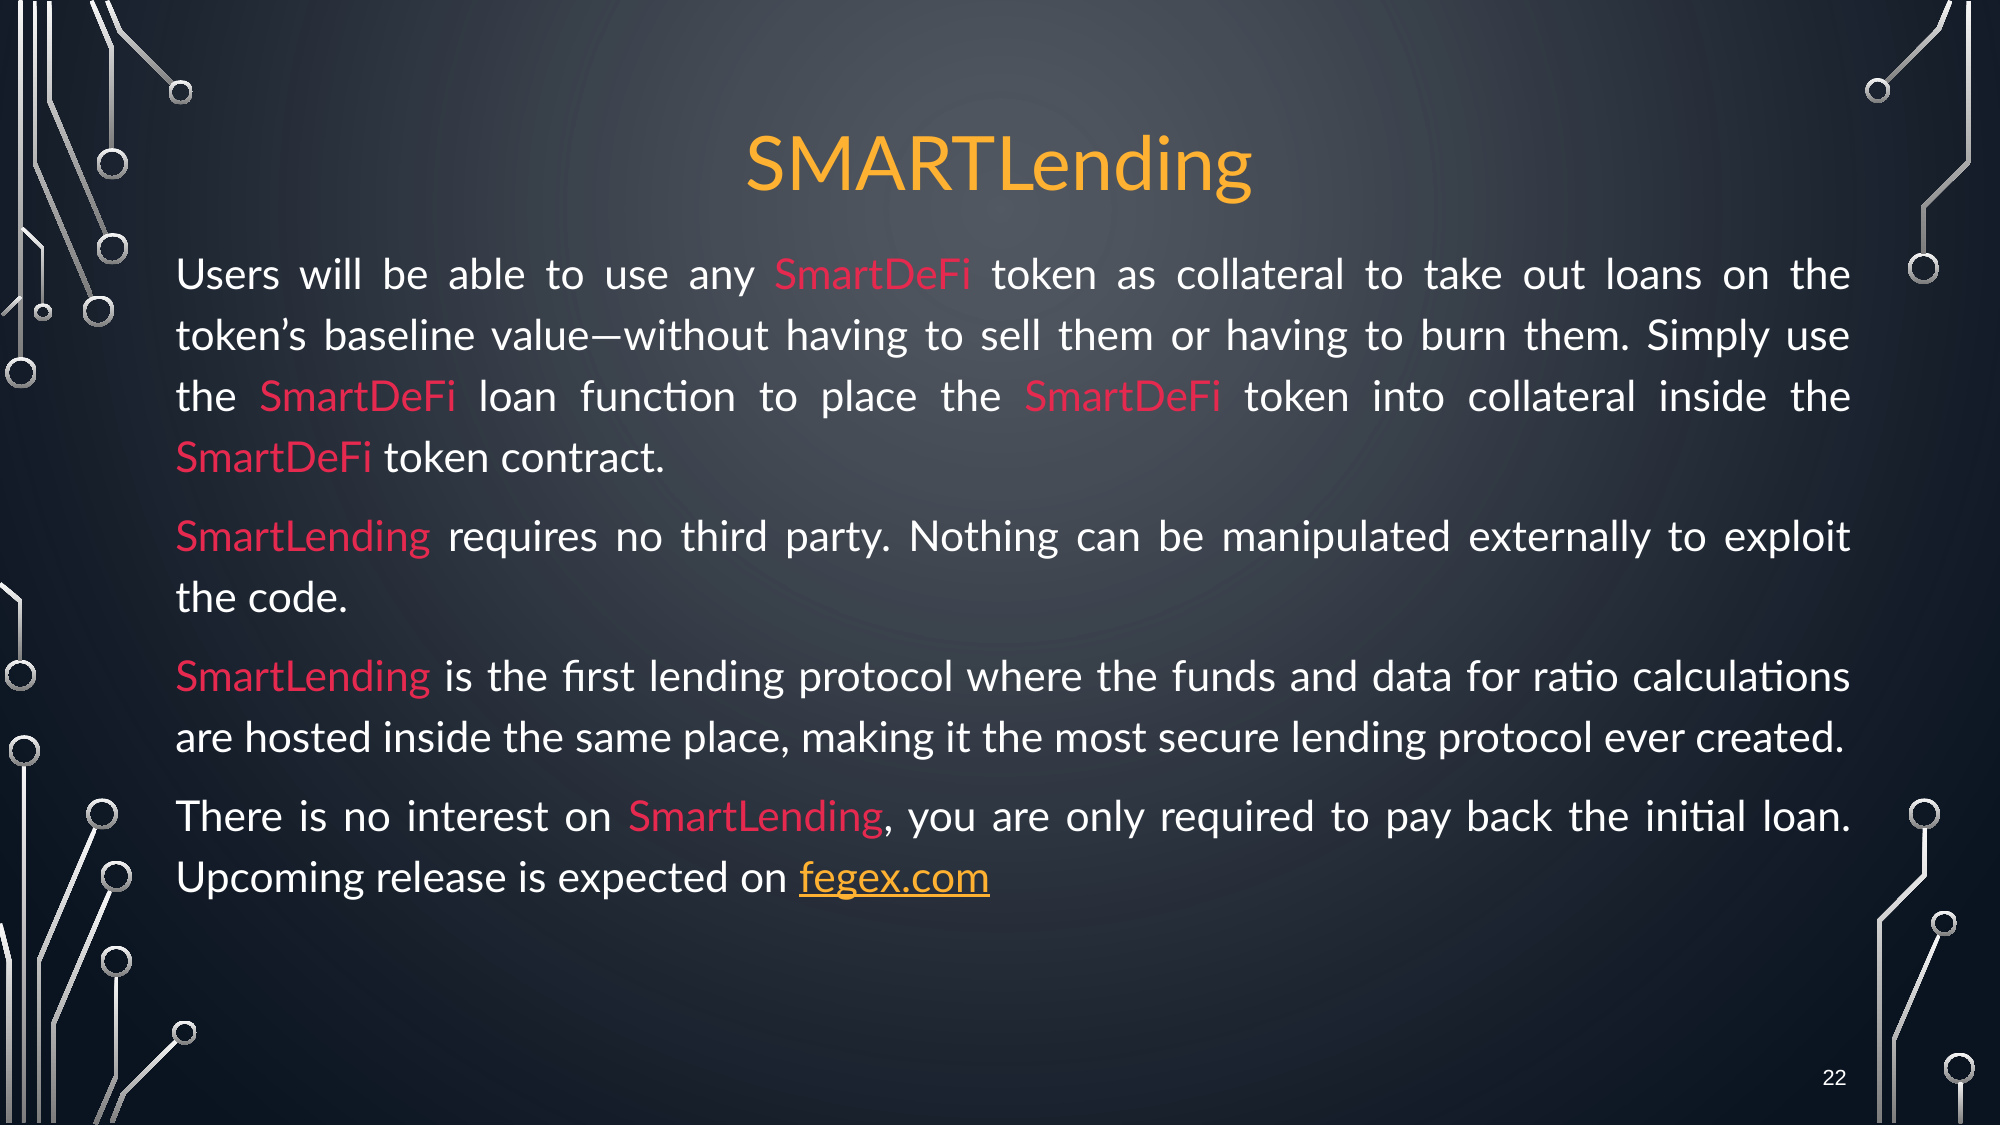

# SmartLending
Users will be able to use any SmartDeFi token as collateral to take out loans on the token’s baseline value—without having to sell them or having to burn them. Simply use the SmartDeFi loan function to place the SmartDeFi token into collateral inside the SmartDeFi token contract.
SmartLending requires no third party. Nothing can be manipulated externally to exploit the code.
SmartLending is the first lending protocol where the funds and data for ratio calculations are hosted inside the same place, making it the most secure lending protocol ever created.
There is no interest on SmartLending, you are only required to pay back the initial loan. Upcoming release is expected on fegex.com

22